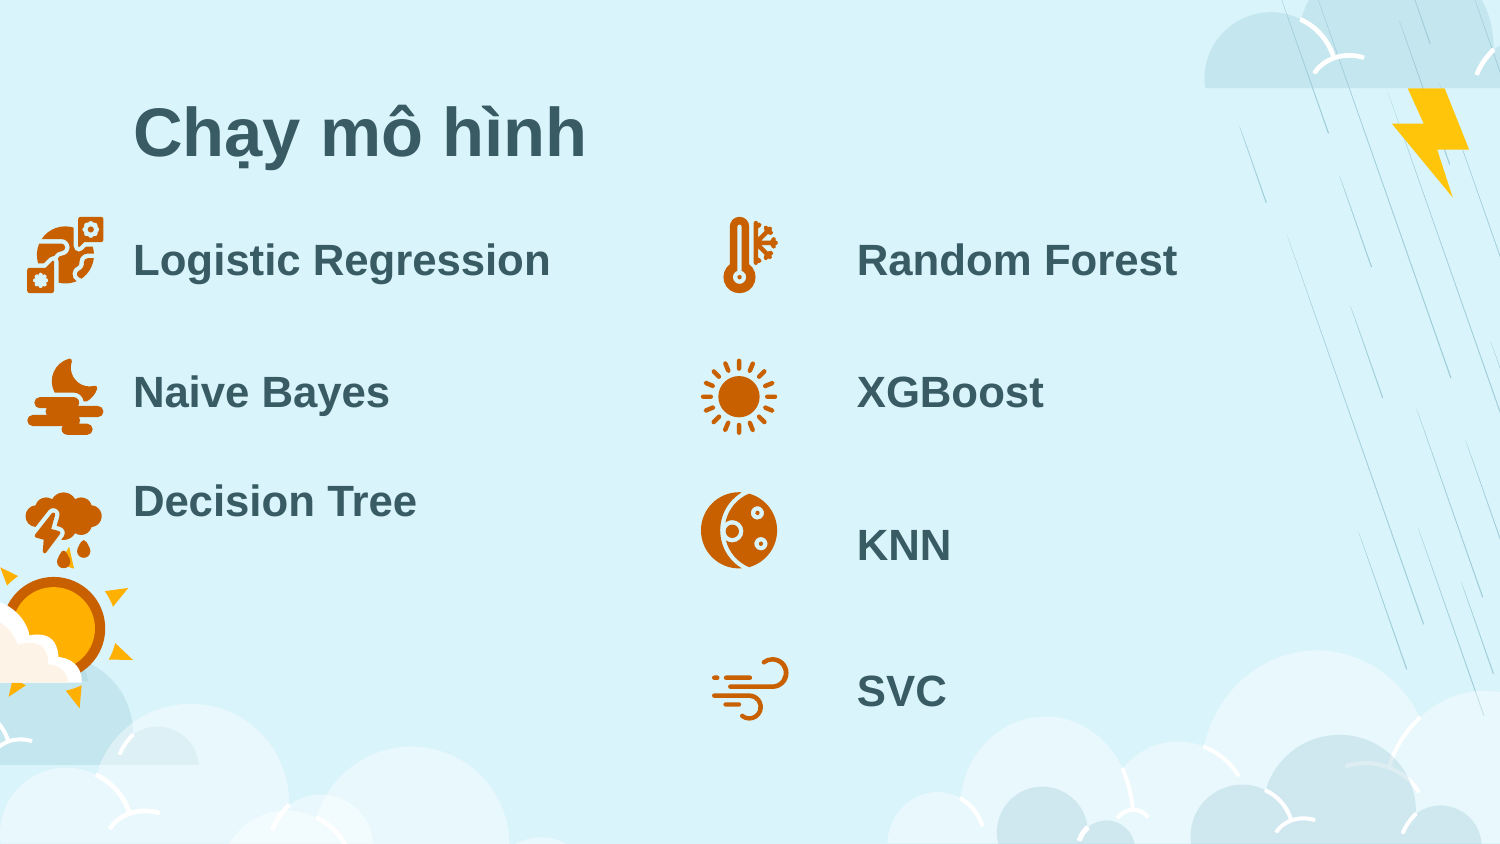

# Chạy mô hình
Logistic Regression
Random Forest

Naive Bayes
XGBoost

Decision Tree

KNN
SVC